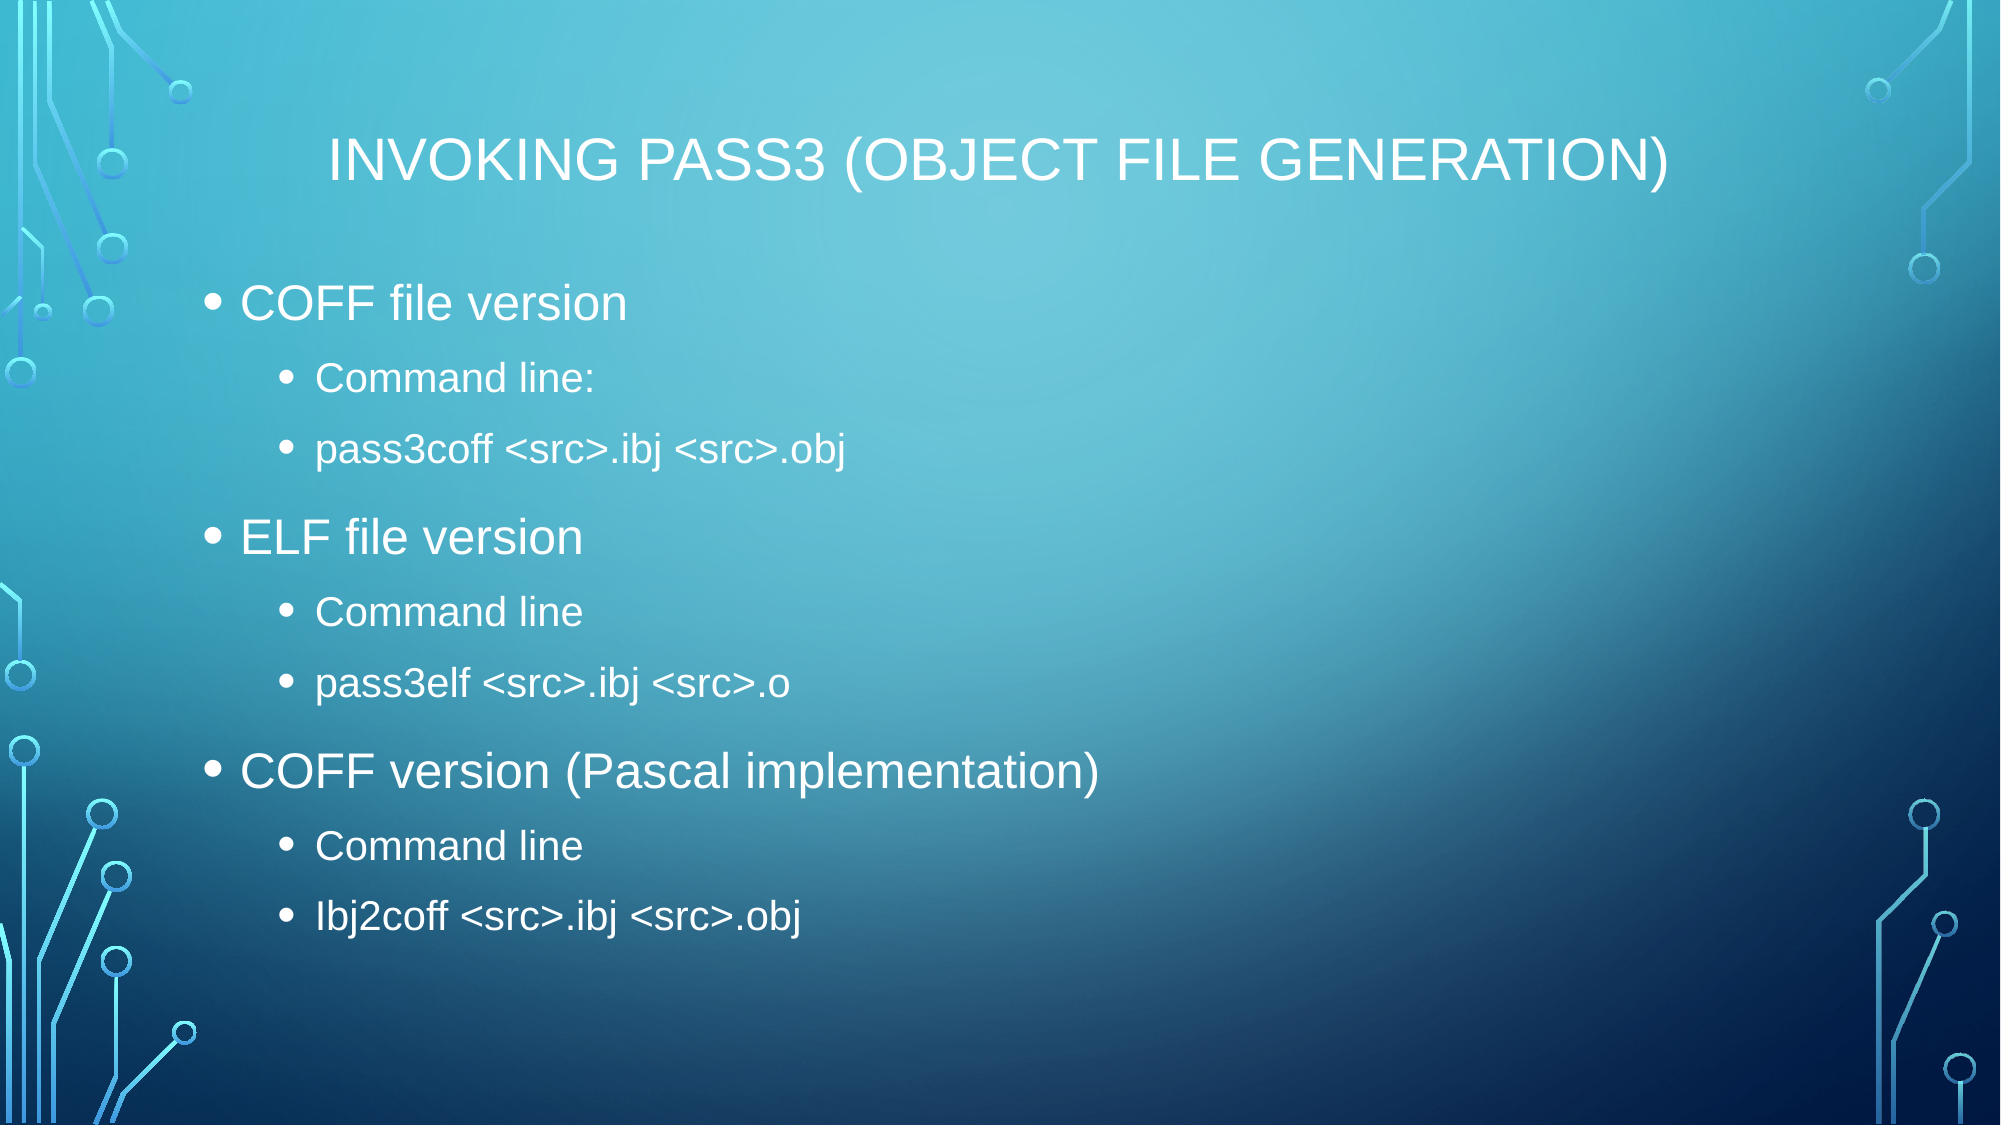

# INVOKING PASS3 (OBJECT FILE GENERATION)
COFF file version
Command line:
pass3coff <src>.ibj <src>.obj
ELF file version
Command line
pass3elf <src>.ibj <src>.o
COFF version (Pascal implementation)
Command line
Ibj2coff <src>.ibj <src>.obj